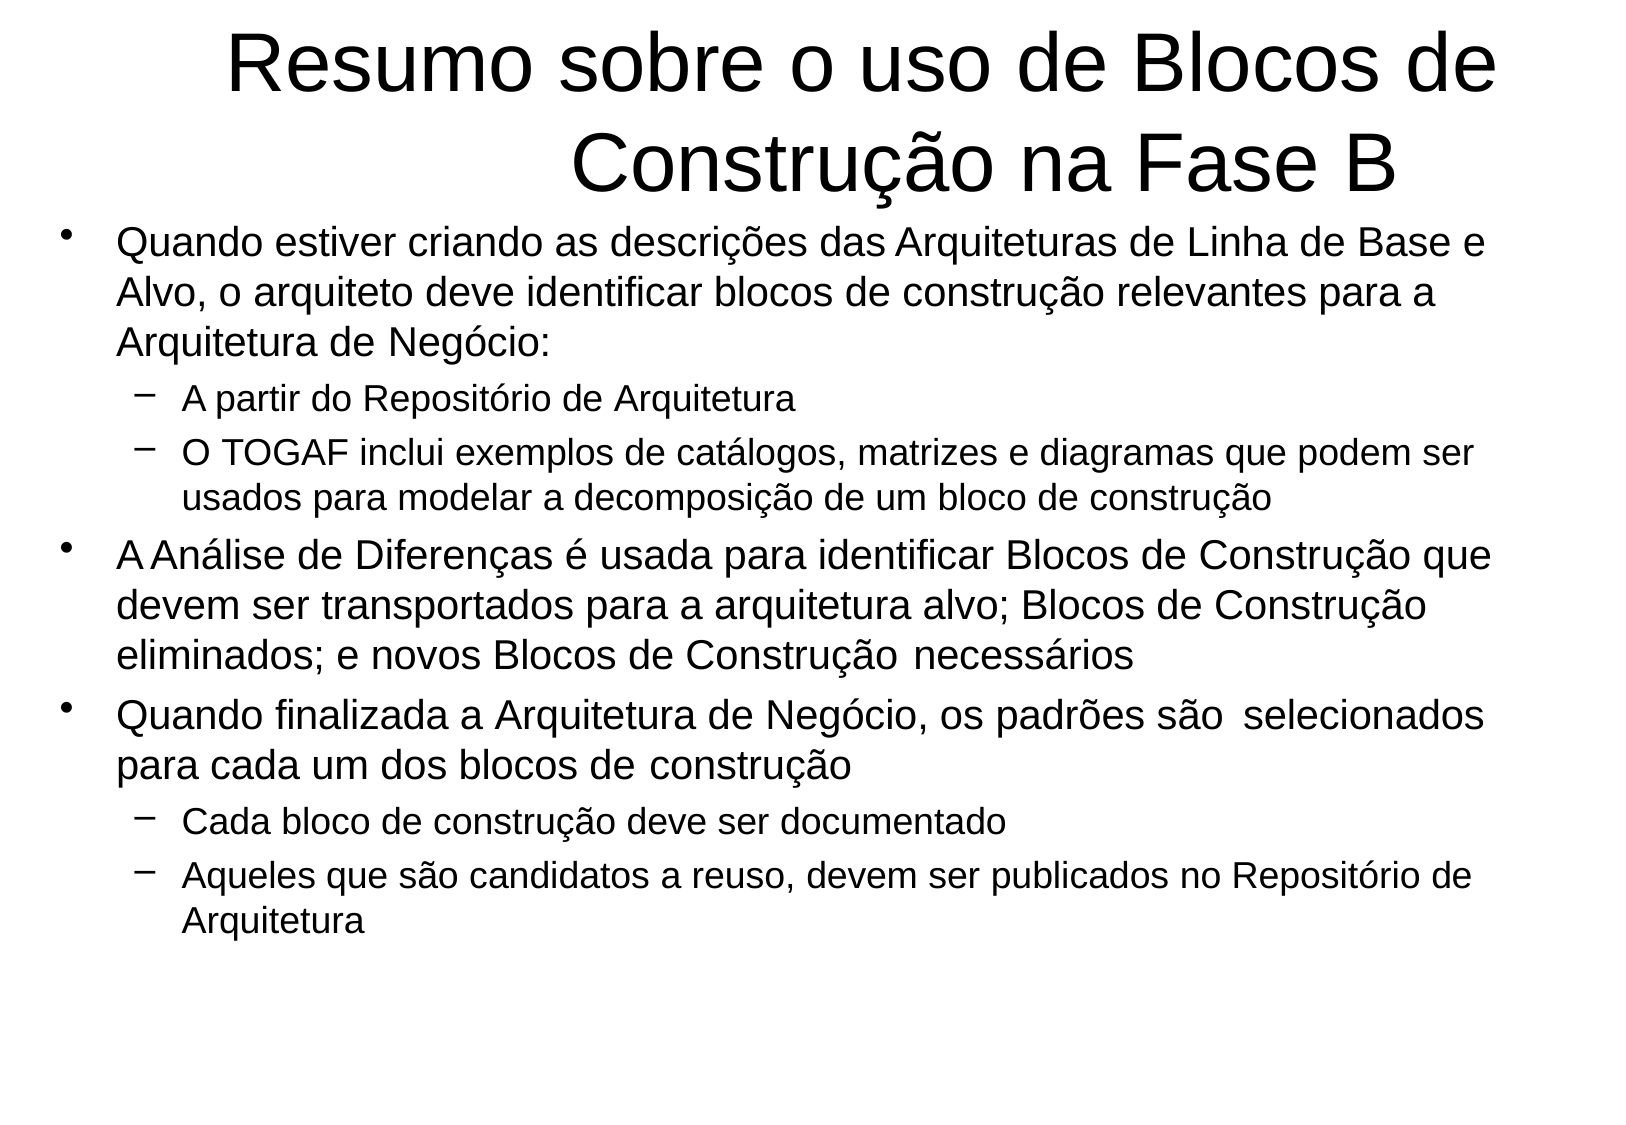

# Resumo sobre o uso de Blocos de  Construção na Fase B
Quando estiver criando as descrições das Arquiteturas de Linha de Base e  Alvo, o arquiteto deve identificar blocos de construção relevantes para a  Arquitetura de Negócio:
A partir do Repositório de Arquitetura
O TOGAF inclui exemplos de catálogos, matrizes e diagramas que podem ser
usados para modelar a decomposição de um bloco de construção
A Análise de Diferenças é usada para identificar Blocos de Construção que  devem ser transportados para a arquitetura alvo; Blocos de Construção  eliminados; e novos Blocos de Construção necessários
Quando finalizada a Arquitetura de Negócio, os padrões são selecionados
para cada um dos blocos de construção
Cada bloco de construção deve ser documentado
Aqueles que são candidatos a reuso, devem ser publicados no Repositório de
Arquitetura